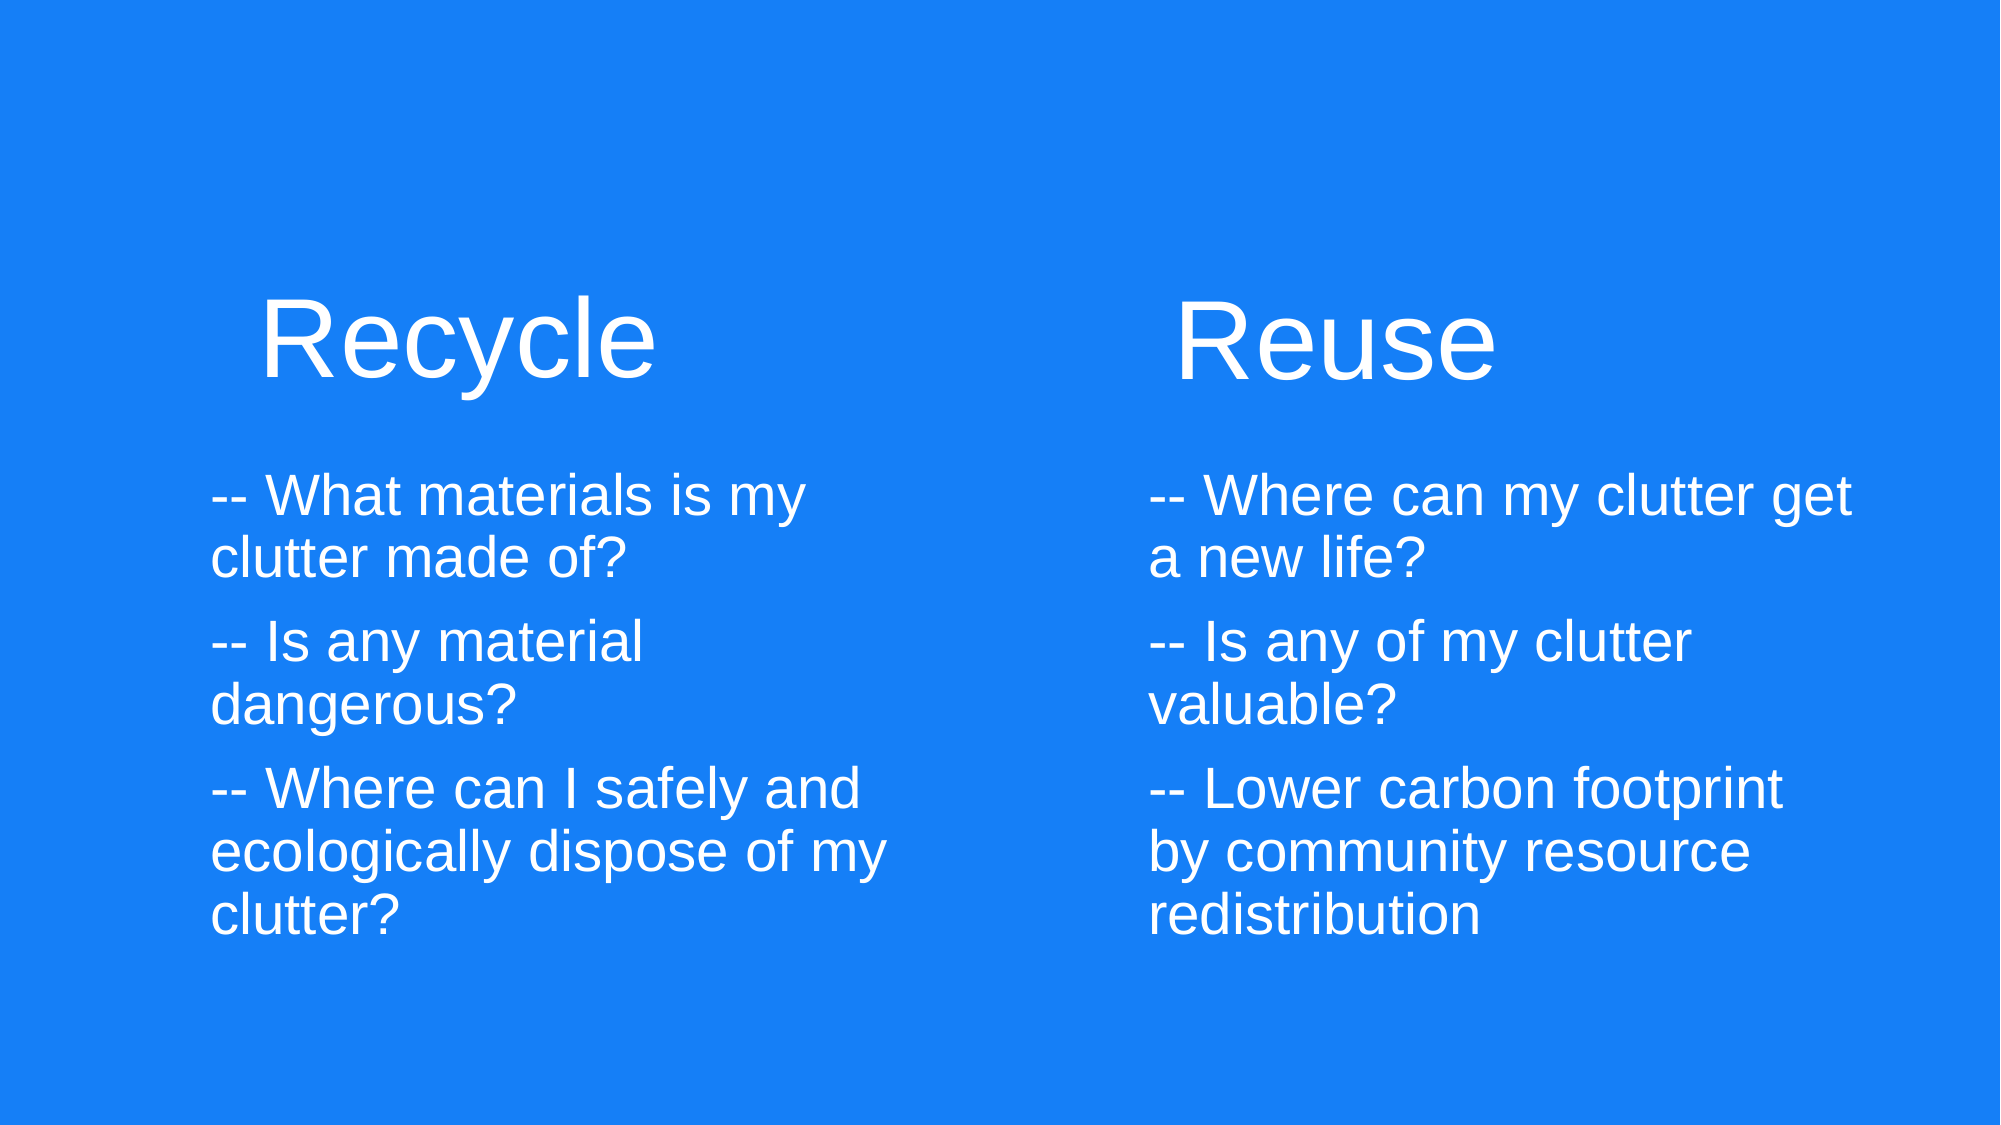

Recycle
Reuse
-- What materials is my clutter made of?
-- Is any material dangerous?
-- Where can I safely and ecologically dispose of my clutter?
-- Where can my clutter get a new life?
-- Is any of my clutter valuable?
-- Lower carbon footprint by community resource redistribution